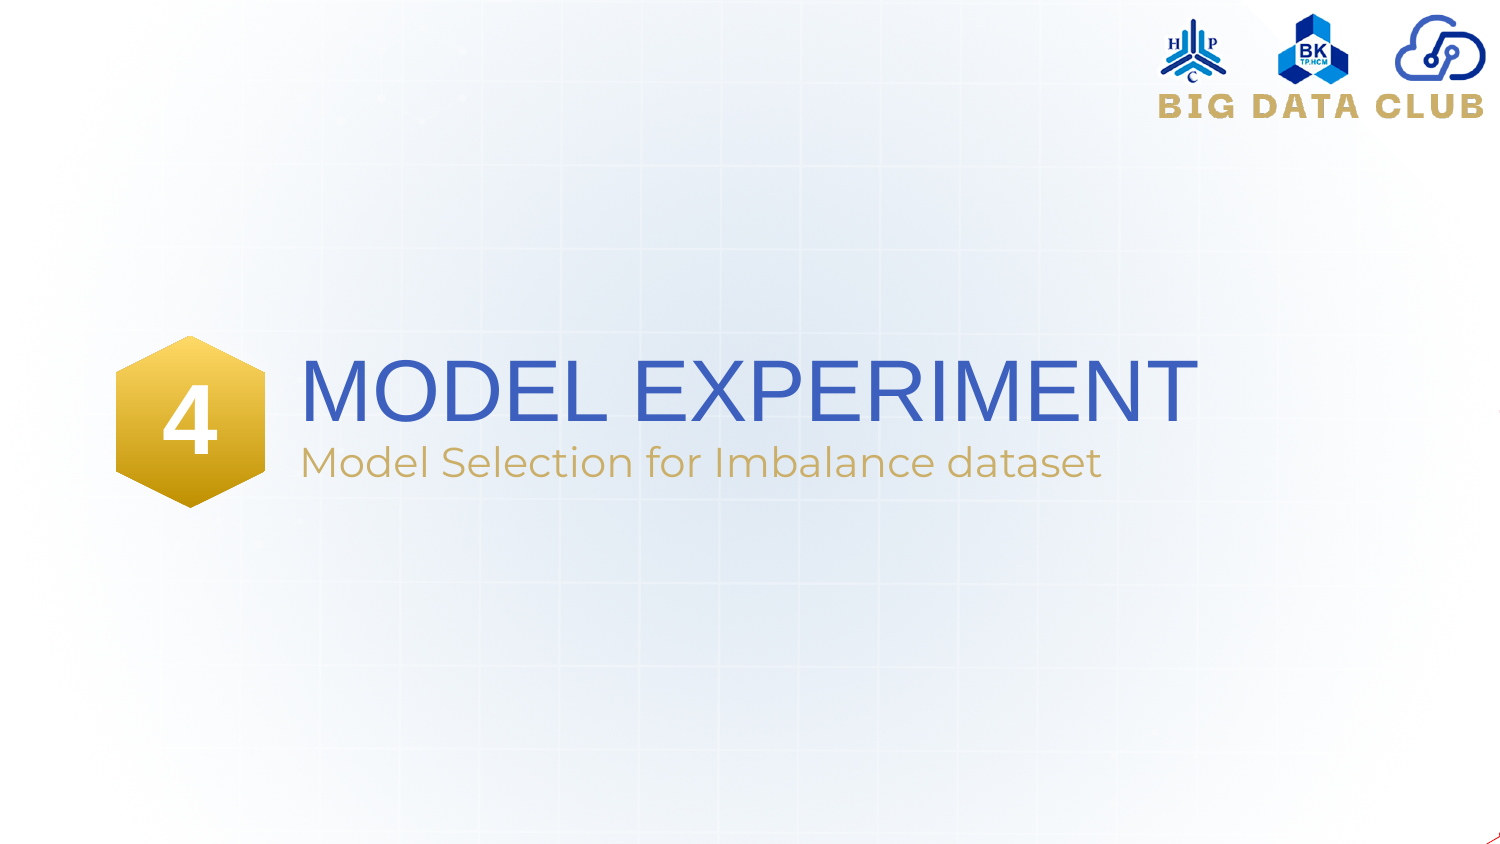

4
# MODEL EXPERIMENT
Model Selection for Imbalance dataset